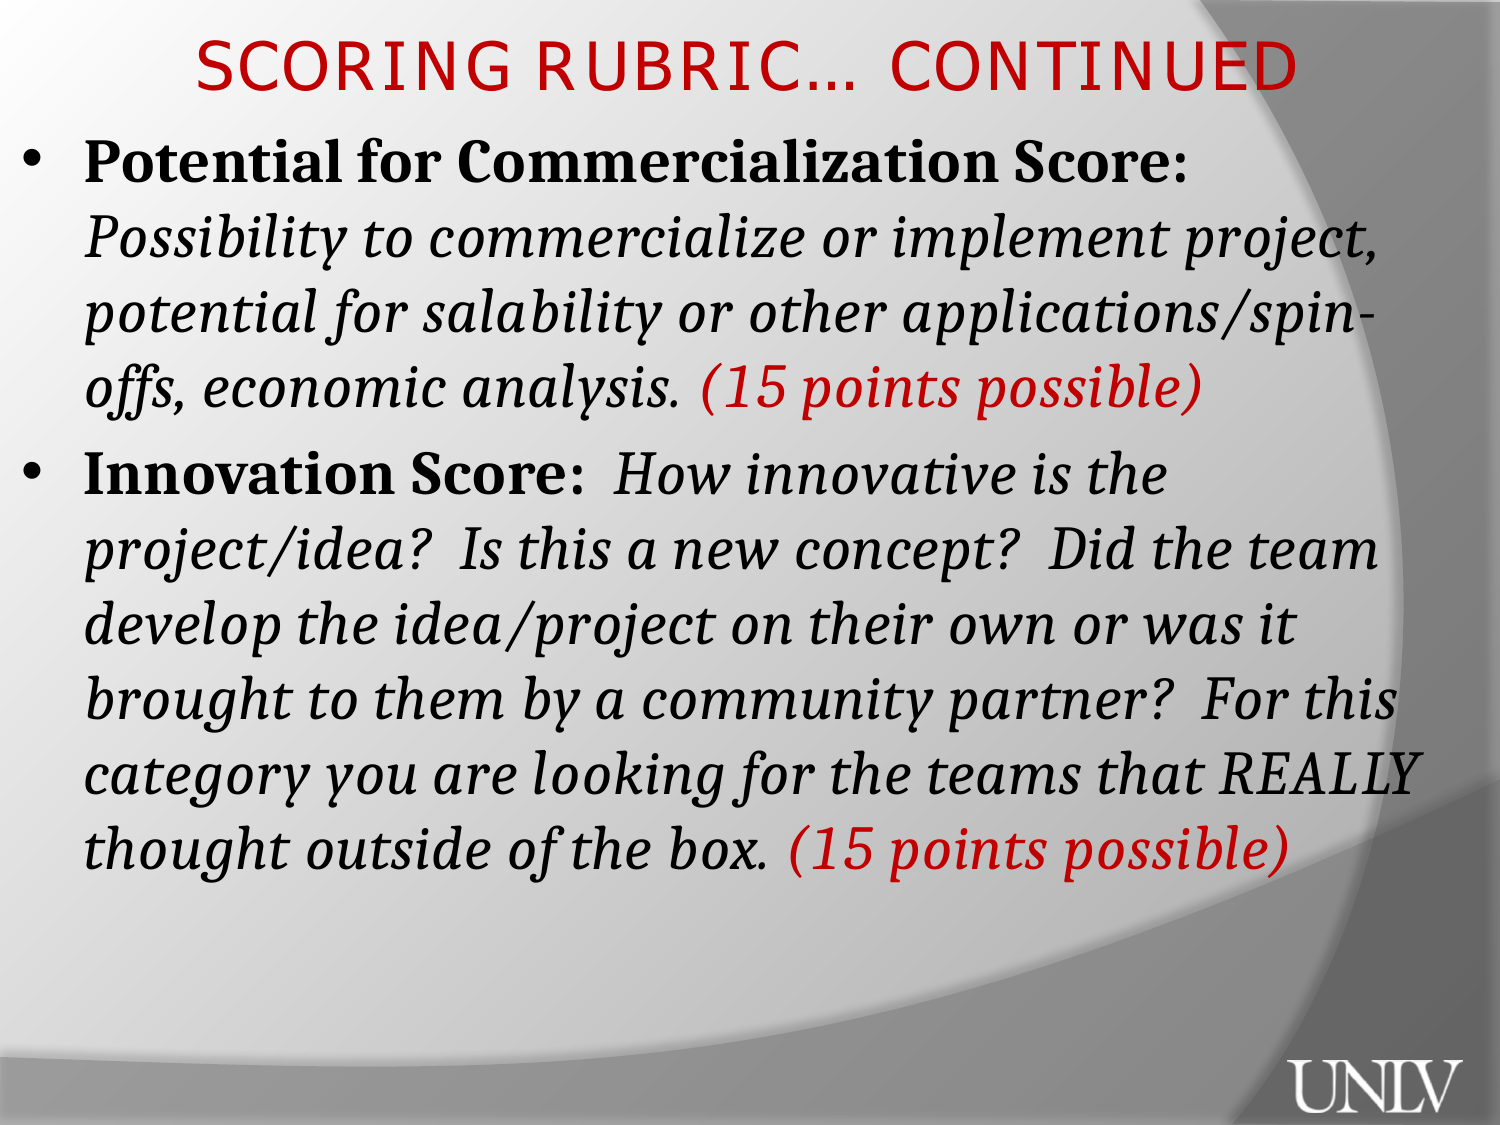

SCORING RUBRIC… CONTINUED
Potential for Commercialization Score:  Possibility to commercialize or implement project, potential for salability or other applications/spin-offs, economic analysis. (15 points possible)
Innovation Score:  How innovative is the project/idea?  Is this a new concept?  Did the team develop the idea/project on their own or was it brought to them by a community partner?  For this category you are looking for the teams that REALLY thought outside of the box. (15 points possible)